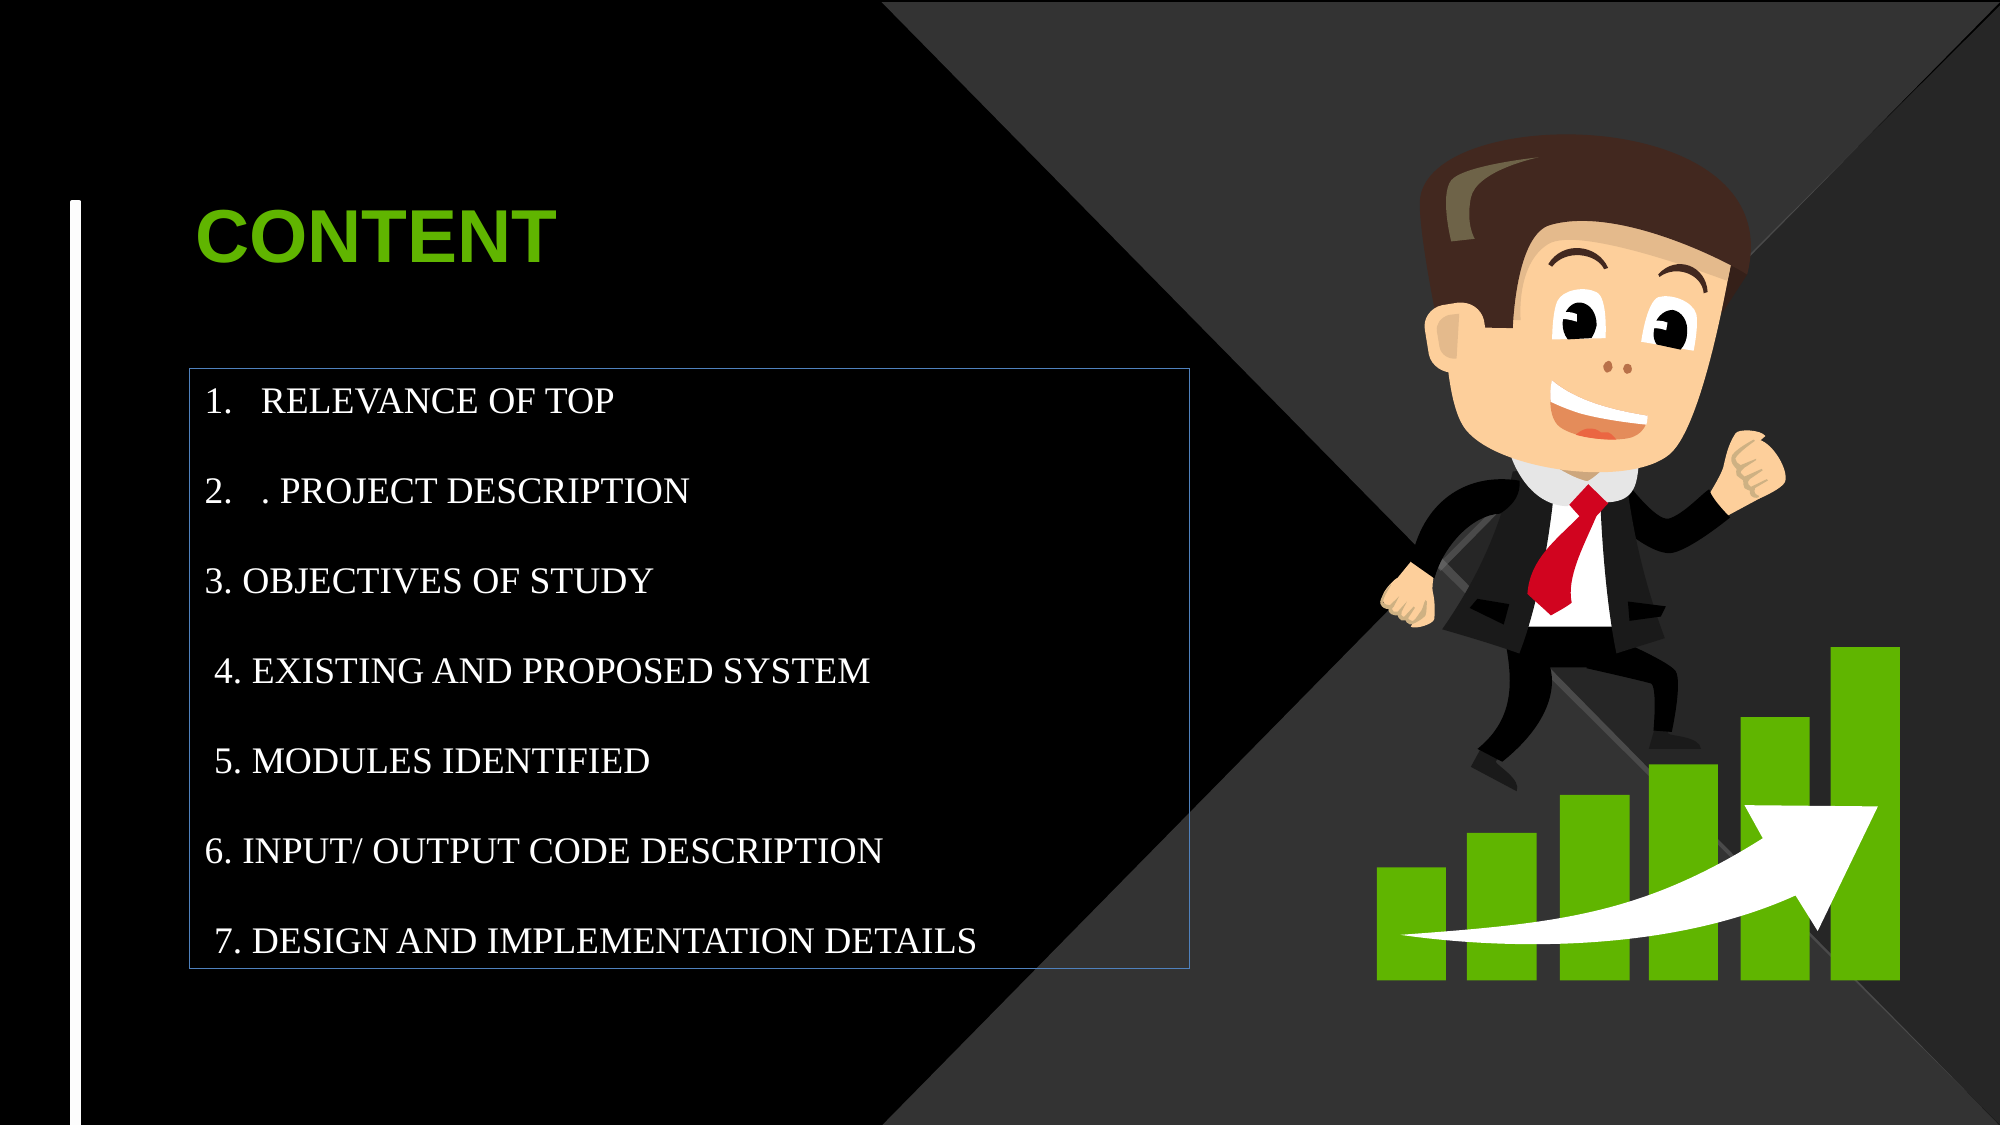

CONTENT

RELEVANCE OF TOP

. PROJECT DESCRIPTION

3. OBJECTIVES OF STUDY

 4. EXISTING AND PROPOSED SYSTEM

 5. MODULES IDENTIFIED

6. INPUT/ OUTPUT CODE DESCRIPTION

 7. DESIGN AND IMPLEMENTATION DETAILS